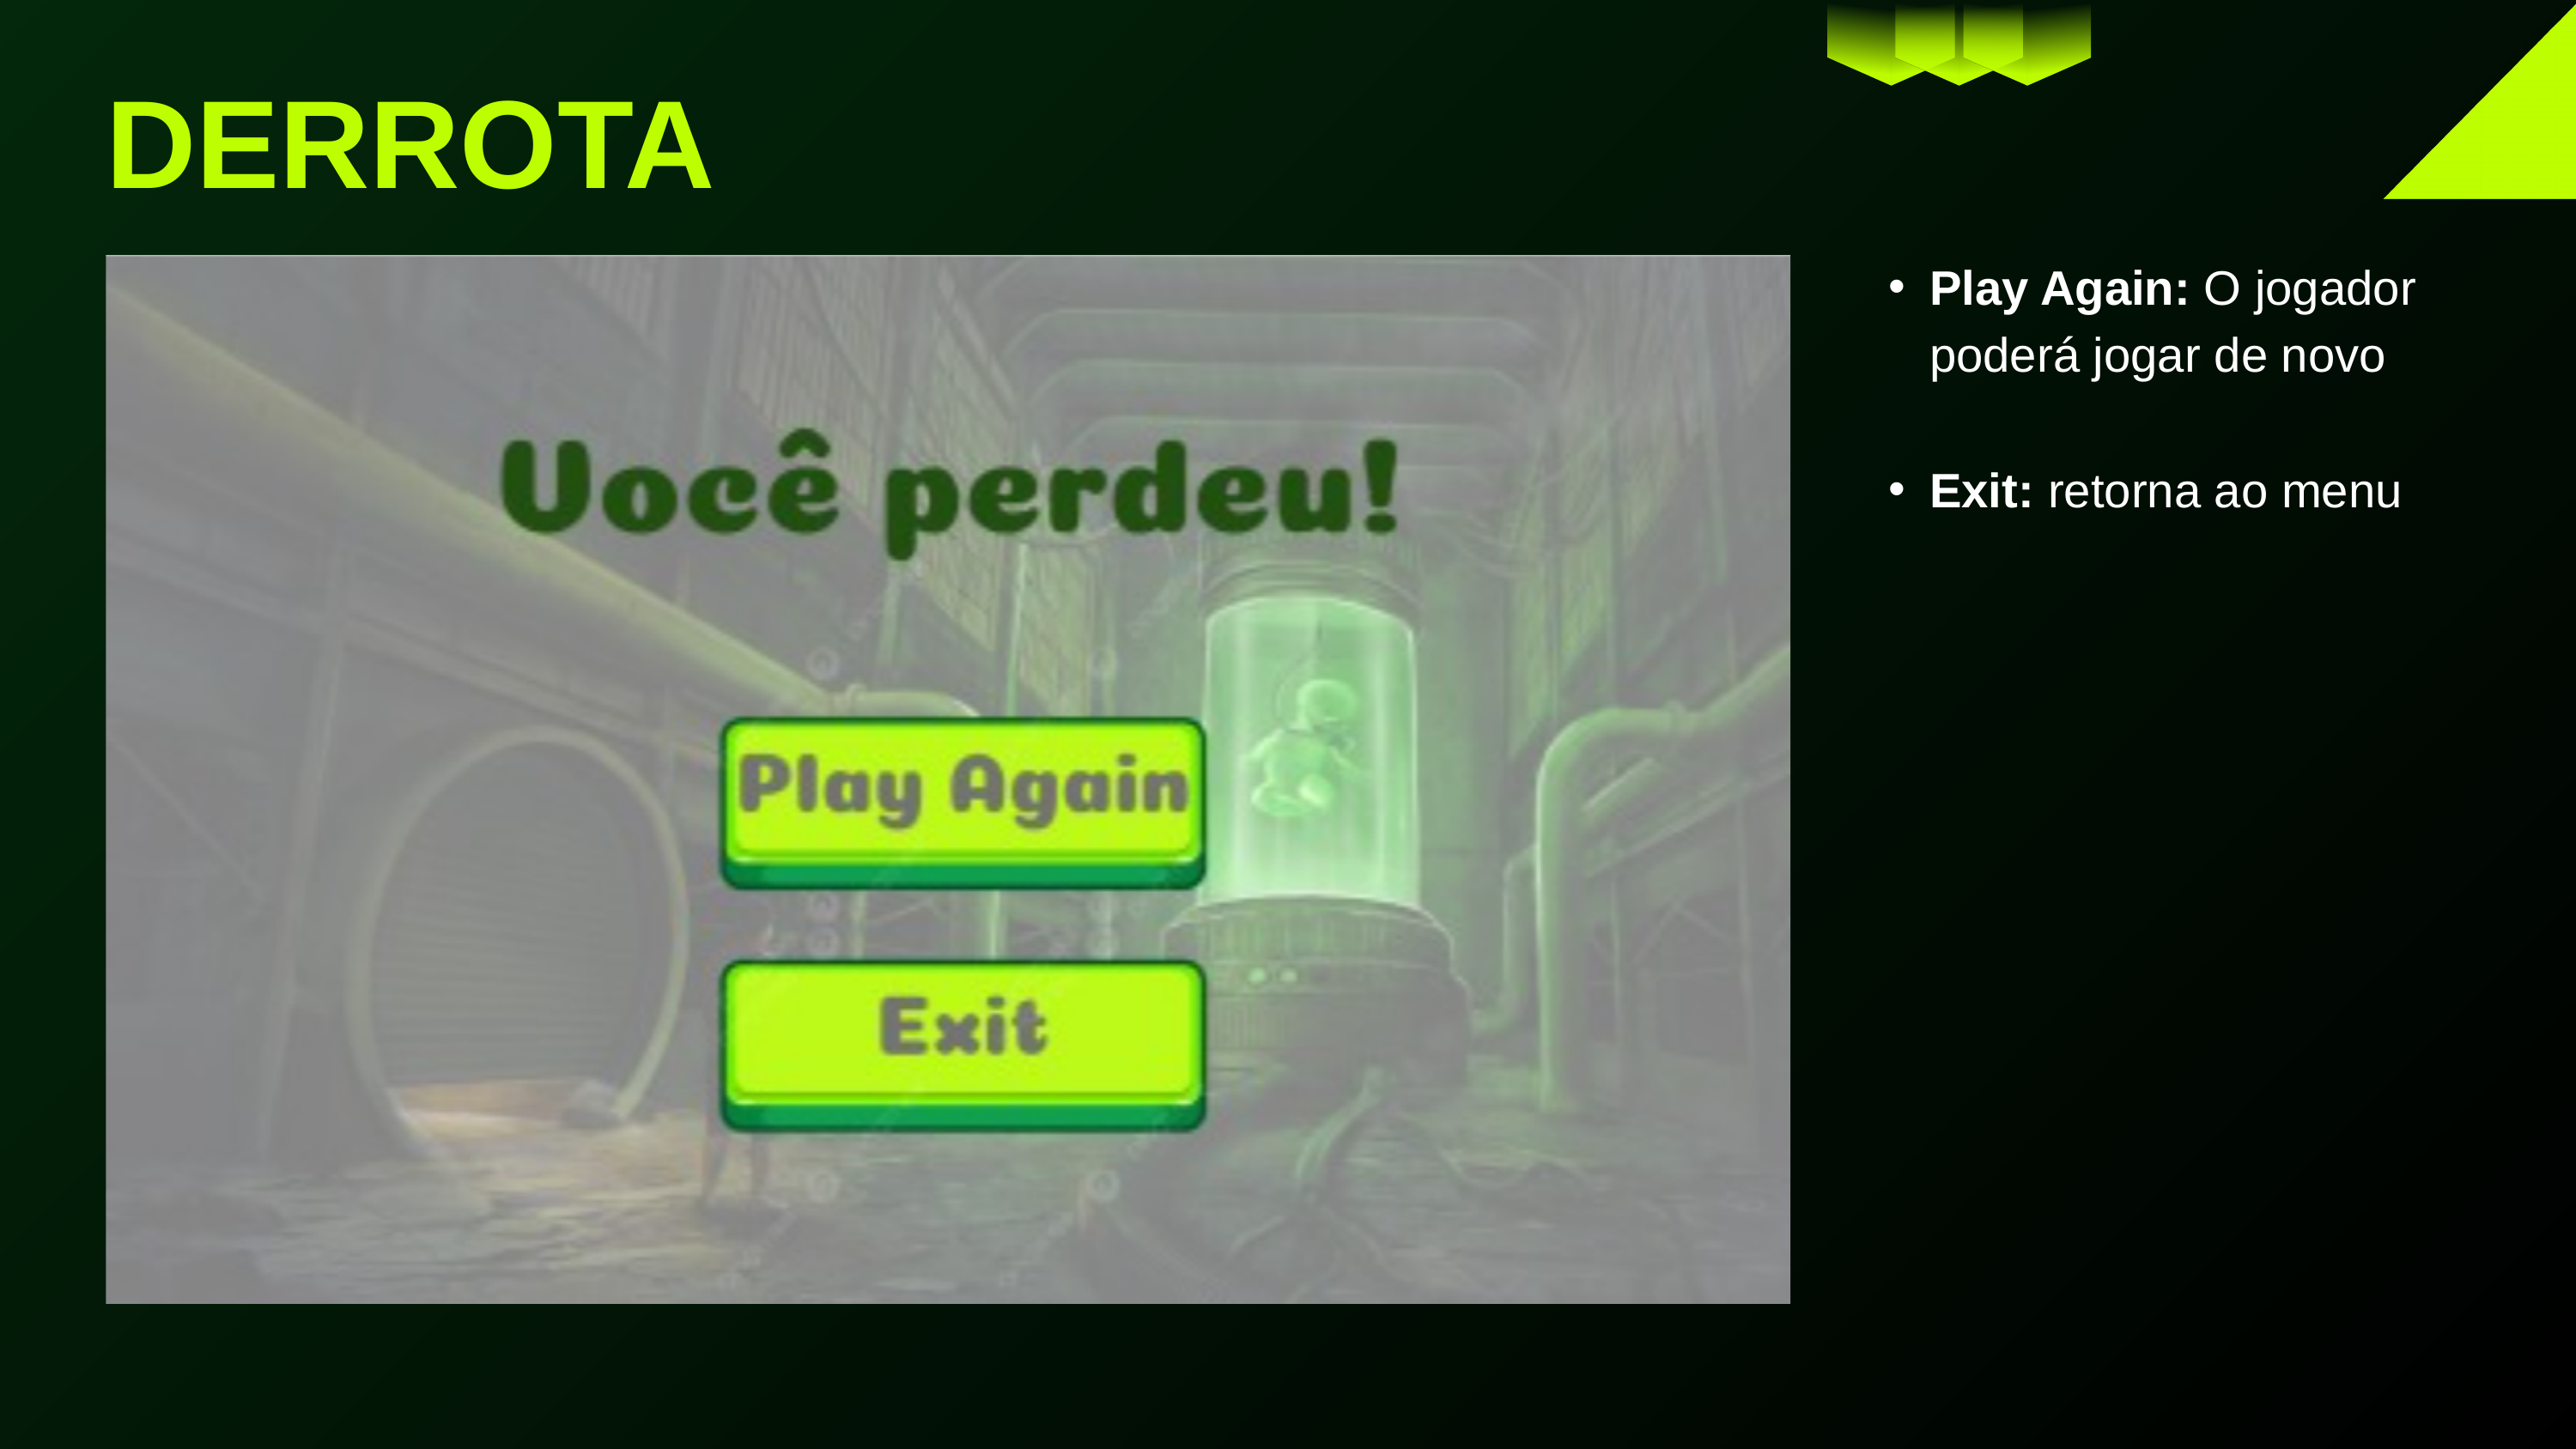

DERROTA
Play Again: O jogador poderá jogar de novo

Exit: retorna ao menu